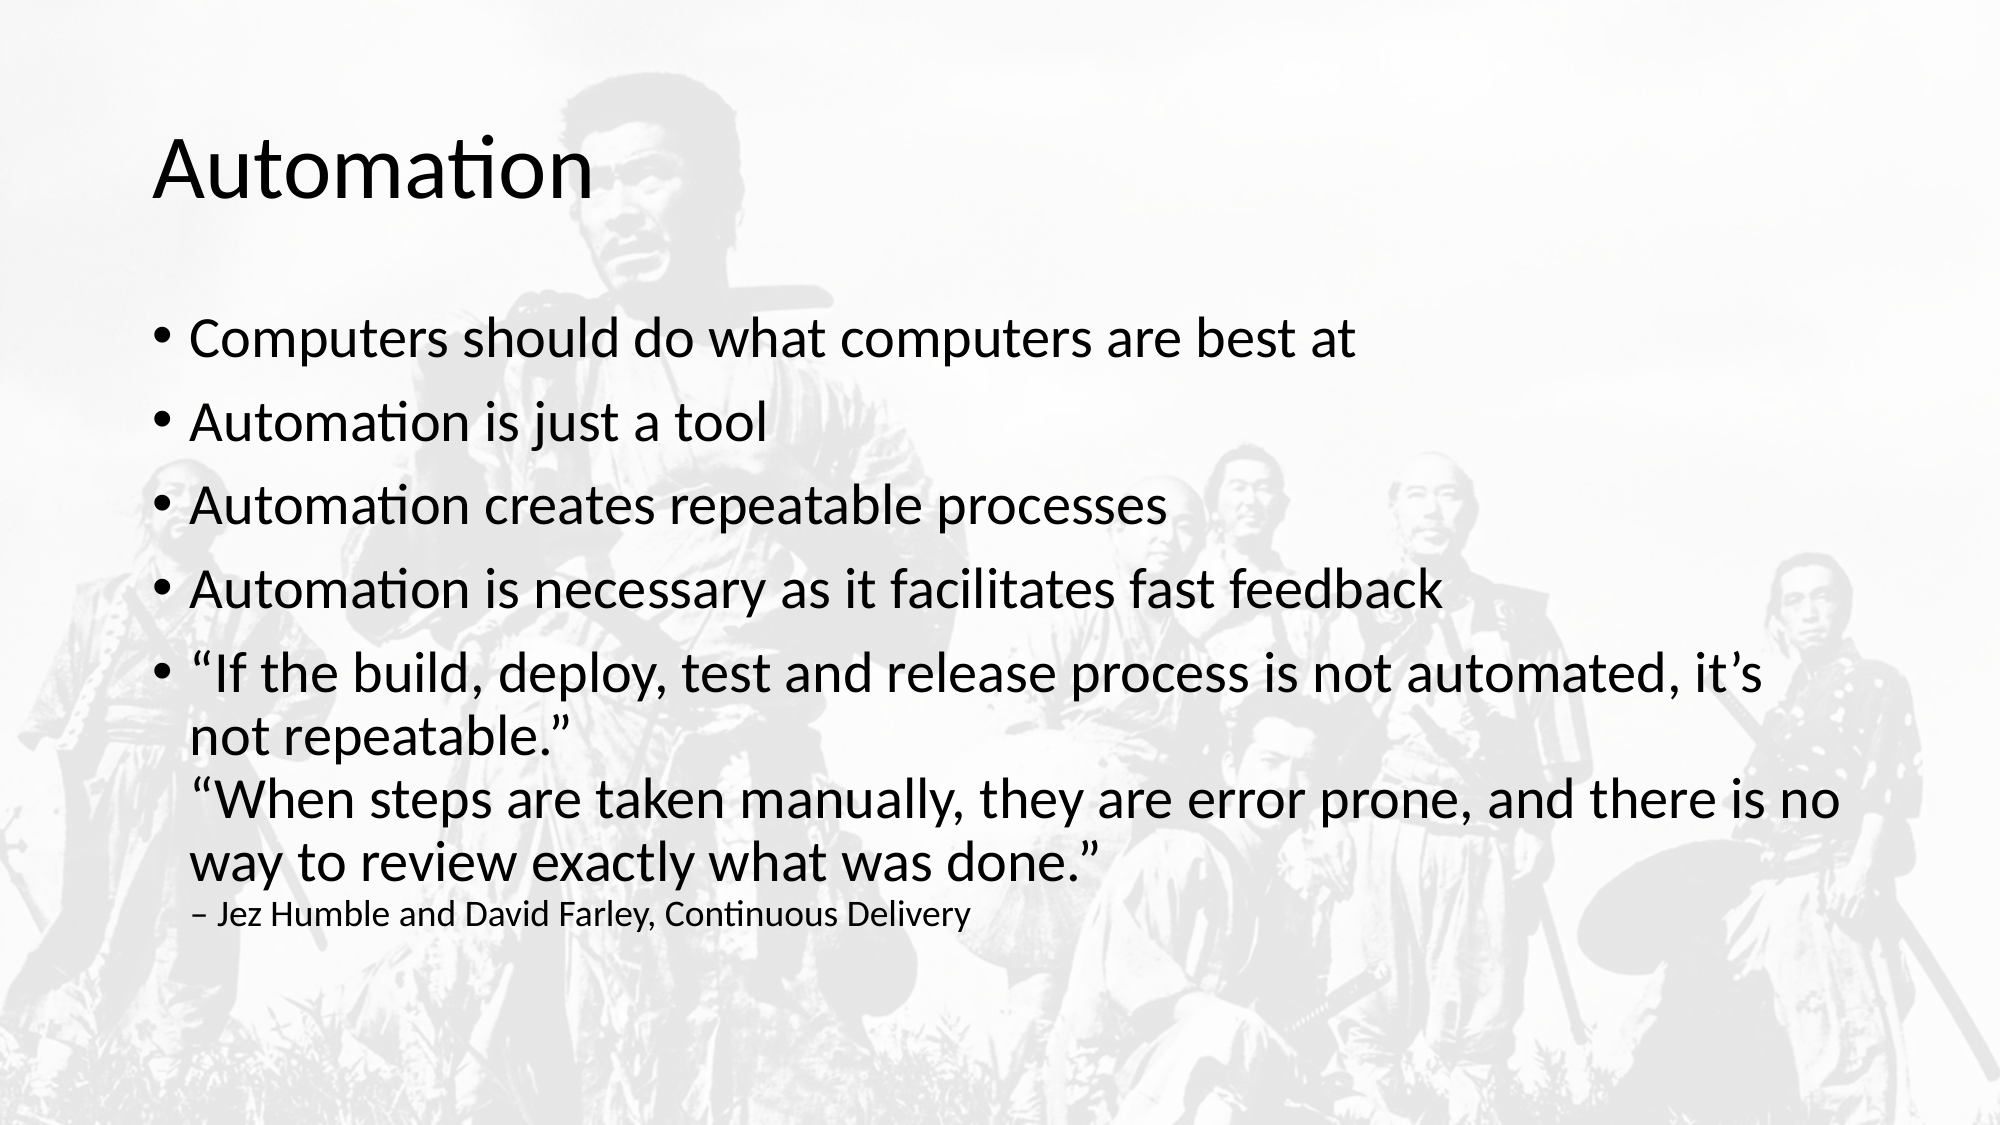

# Automation
Computers should do what computers are best at
Automation is just a tool
Automation creates repeatable processes
Automation is necessary as it facilitates fast feedback
“If the build, deploy, test and release process is not automated, it’s not repeatable.”
“When steps are taken manually, they are error prone, and there is no way to review exactly what was done.”
– Jez Humble and David Farley, Continuous Delivery